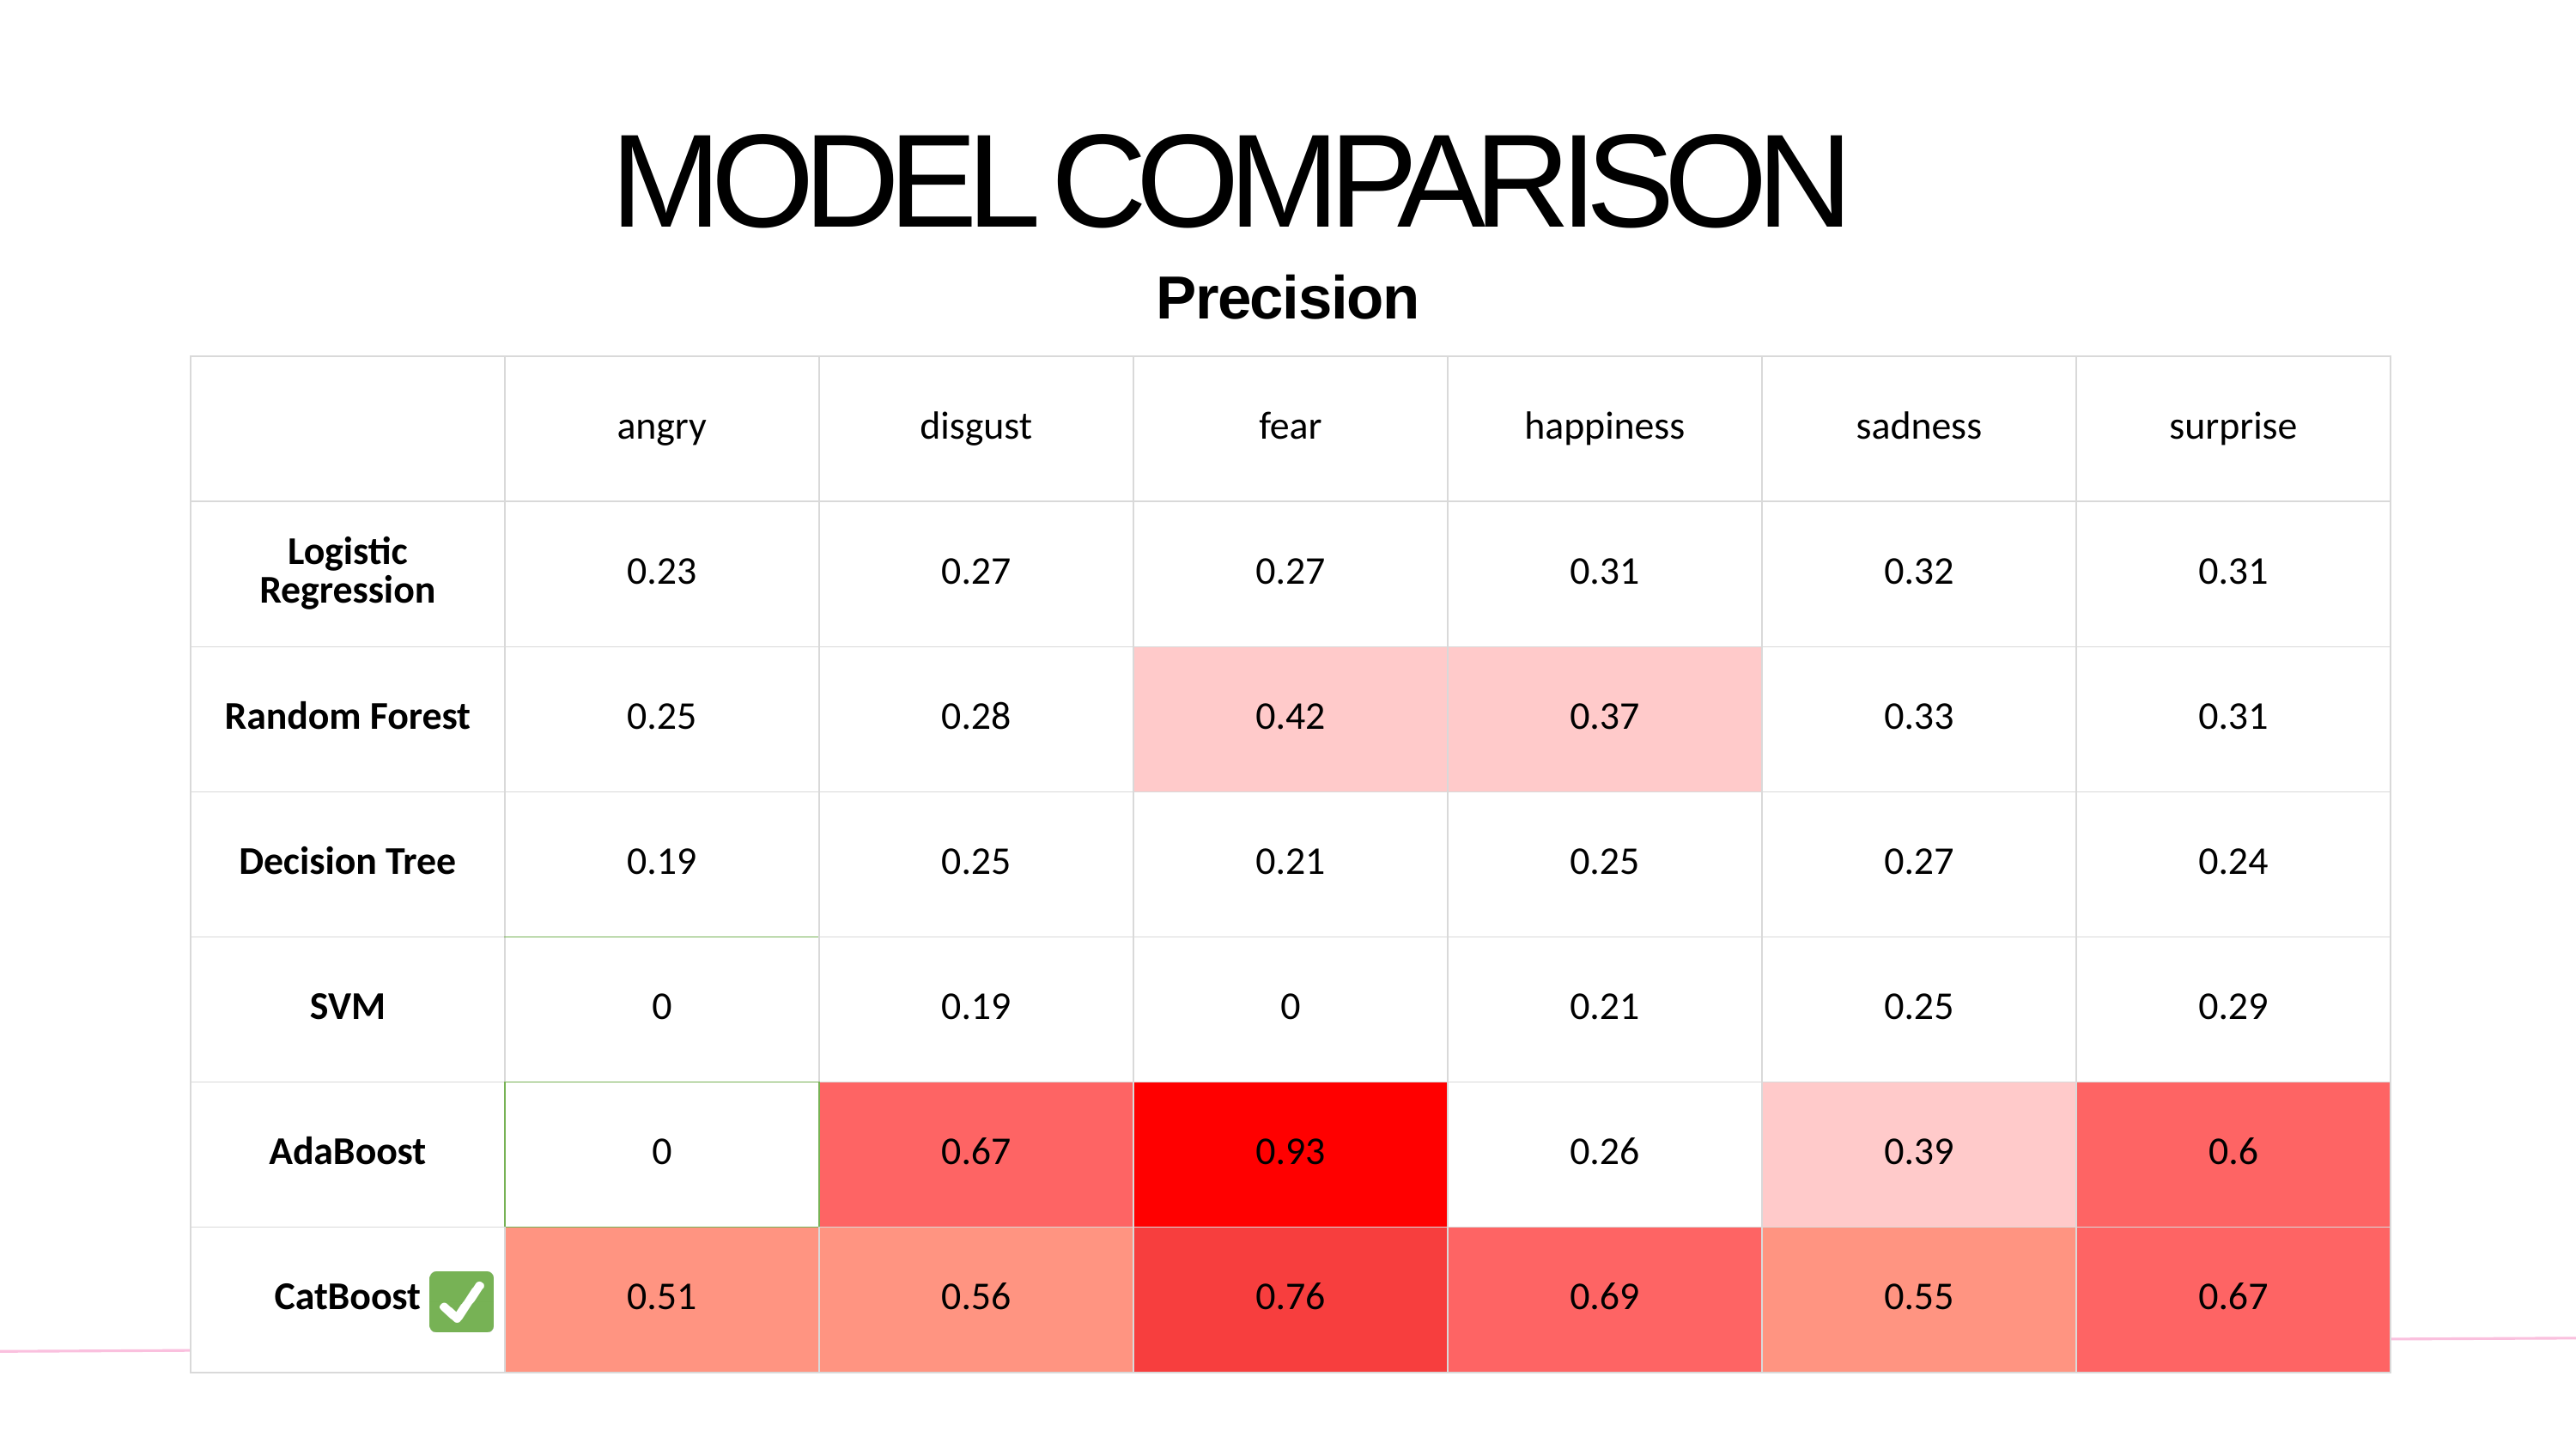

MODEL COMPARISON

Precision
|  | angry | disgust | fear | happiness | sadness | surprise |
| --- | --- | --- | --- | --- | --- | --- |
| Logistic Regression | 0.23 | 0.27 | 0.27 | 0.31 | 0.32 | 0.31 |
| Random Forest | 0.25 | 0.28 | 0.42 | 0.37 | 0.33 | 0.31 |
| Decision Tree | 0.19 | 0.25 | 0.21 | 0.25 | 0.27 | 0.24 |
| SVM | 0 | 0.19 | 0 | 0.21 | 0.25 | 0.29 |
| AdaBoost | 0 | 0.67 | 0.93 | 0.26 | 0.39 | 0.6 |
| CatBoost | 0.51 | 0.56 | 0.76 | 0.69 | 0.55 | 0.67 |